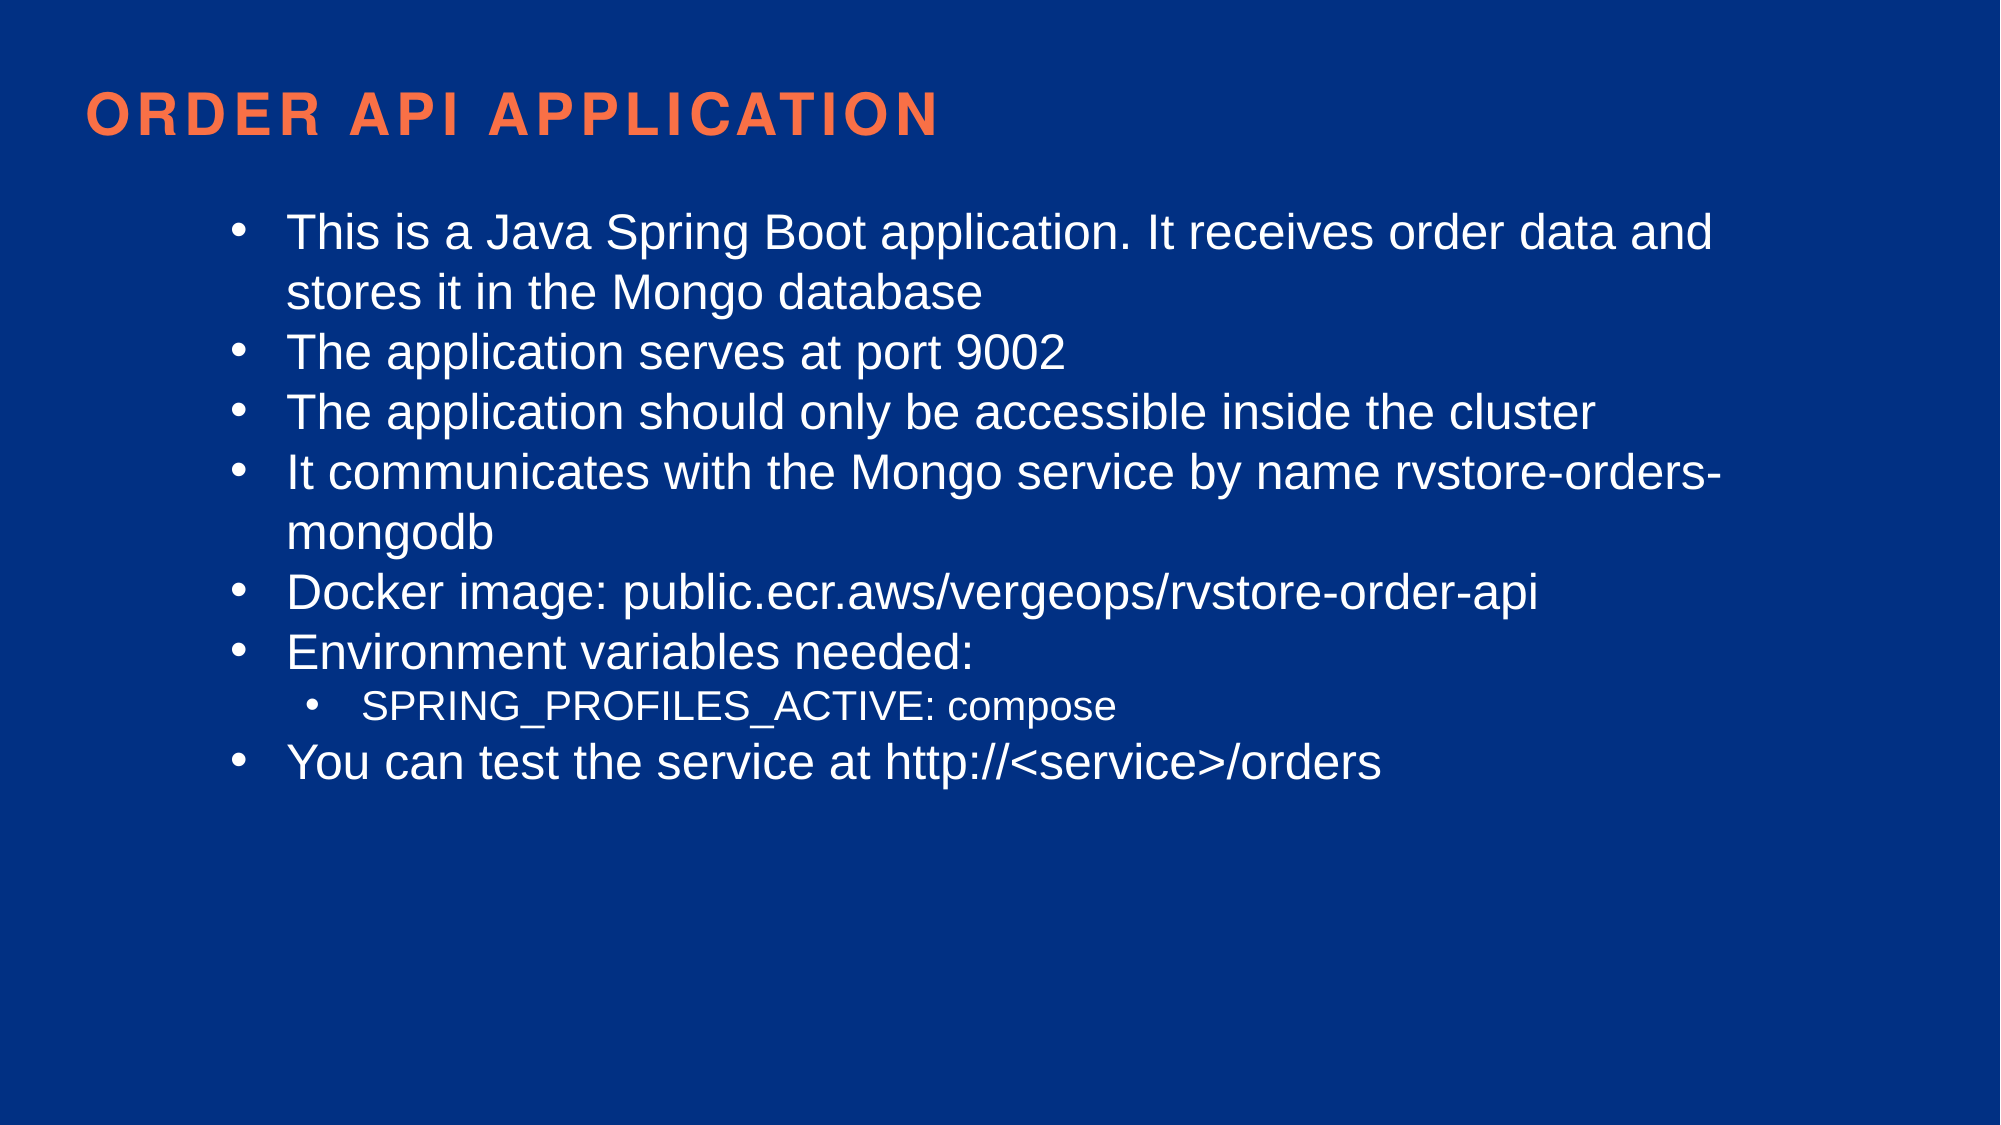

Order api application
This is a Java Spring Boot application. It receives order data and stores it in the Mongo database
The application serves at port 9002
The application should only be accessible inside the cluster
It communicates with the Mongo service by name rvstore-orders-mongodb
Docker image: public.ecr.aws/vergeops/rvstore-order-api
Environment variables needed:
SPRING_PROFILES_ACTIVE: compose
You can test the service at http://<service>/orders